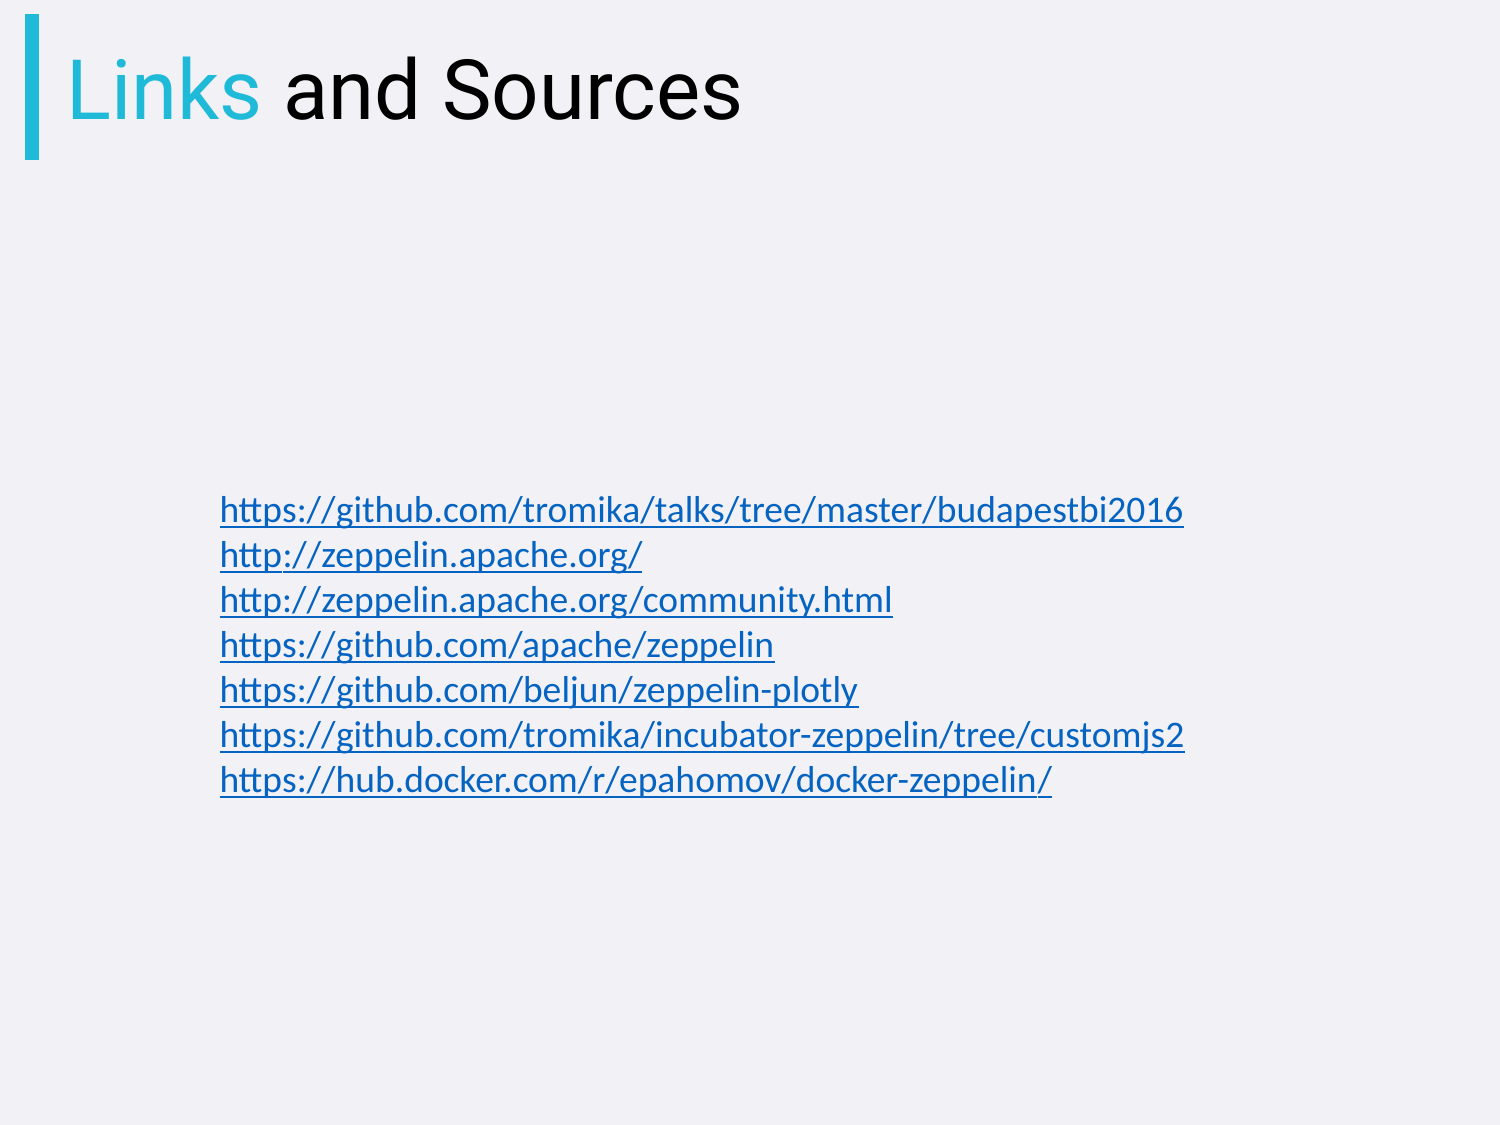

Links and Sources
#
https://github.com/tromika/talks/tree/master/budapestbi2016
http://zeppelin.apache.org/
http://zeppelin.apache.org/community.html
https://github.com/apache/zeppelin
https://github.com/beljun/zeppelin-plotly
https://github.com/tromika/incubator-zeppelin/tree/customjs2
https://hub.docker.com/r/epahomov/docker-zeppelin/